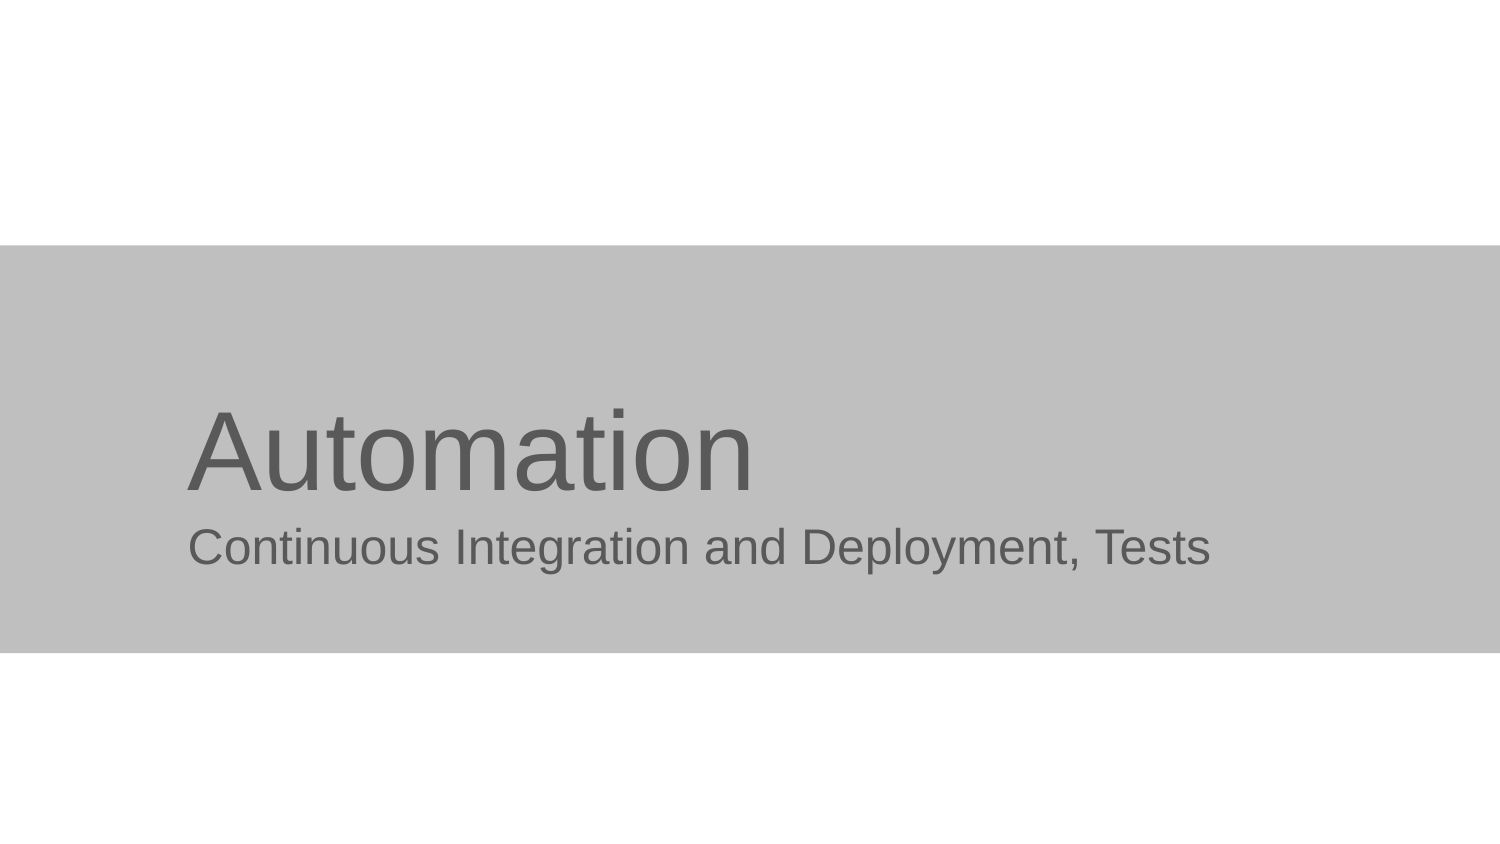

# Automation
Continuous Integration and Deployment, Tests